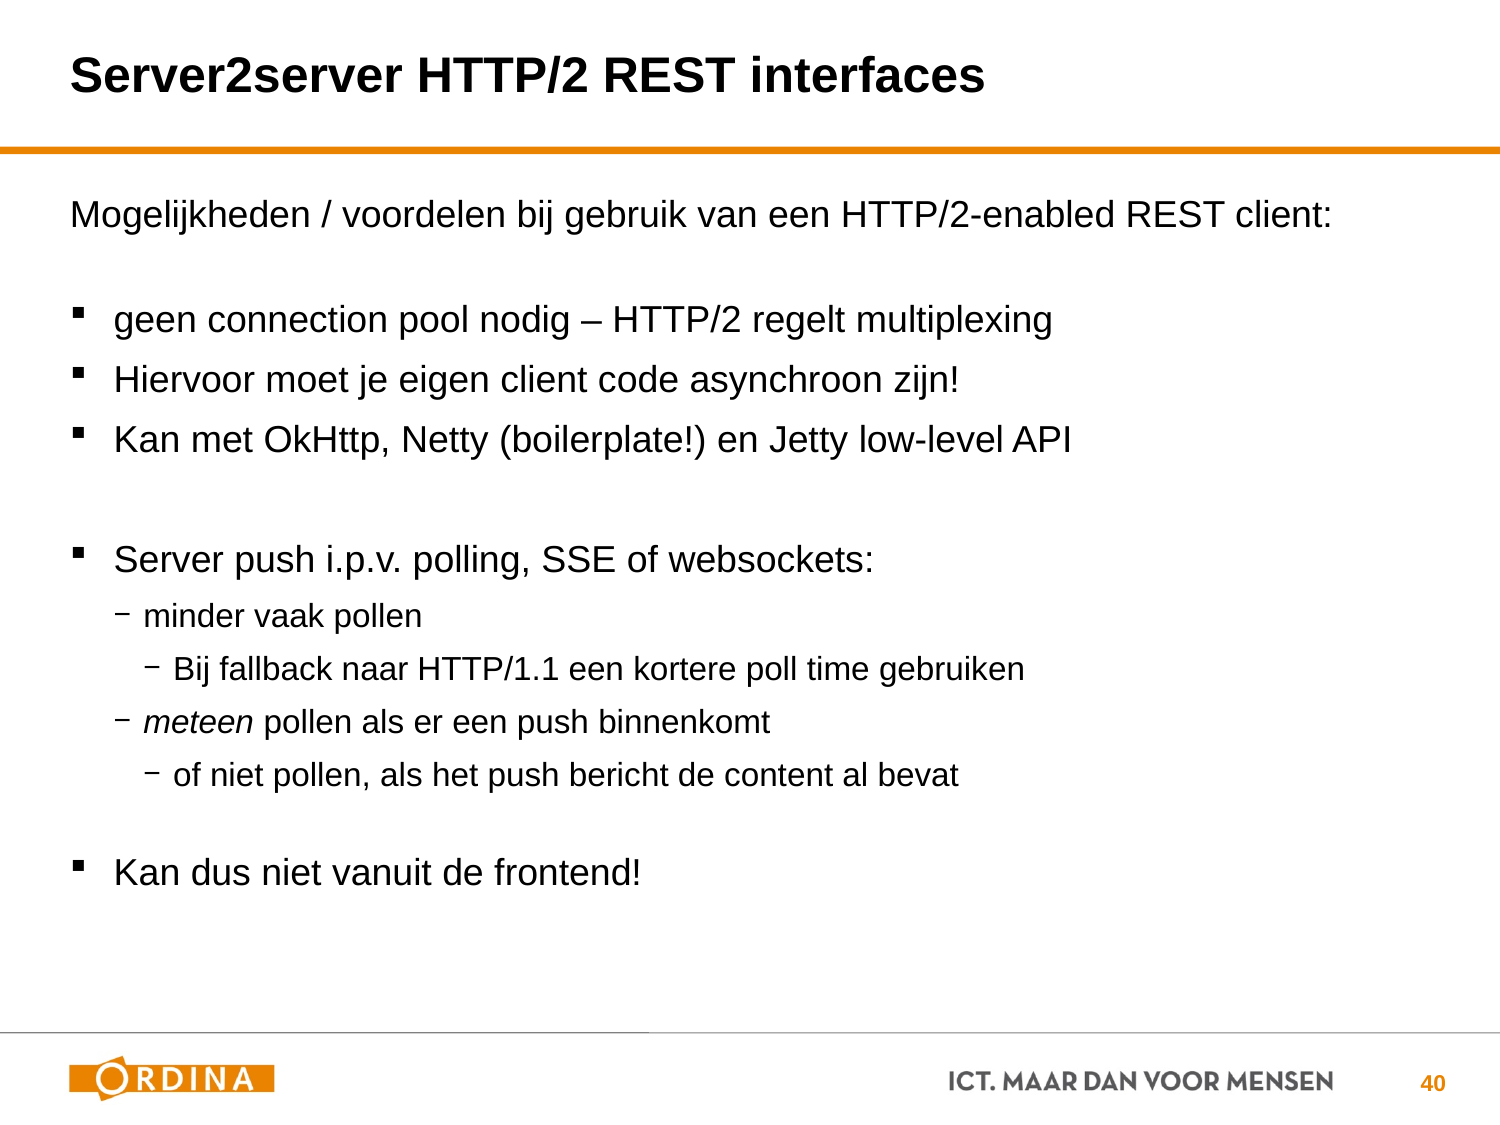

# Server2server HTTP/2 REST interfaces
Mogelijkheden / voordelen bij gebruik van een HTTP/2-enabled REST client:
geen connection pool nodig – HTTP/2 regelt multiplexing
Hiervoor moet je eigen client code asynchroon zijn!
Kan met OkHttp, Netty (boilerplate!) en Jetty low-level API

Server push i.p.v. polling, SSE of websockets:
minder vaak pollen
Bij fallback naar HTTP/1.1 een kortere poll time gebruiken
meteen pollen als er een push binnenkomt
of niet pollen, als het push bericht de content al bevat
Kan dus niet vanuit de frontend!
40